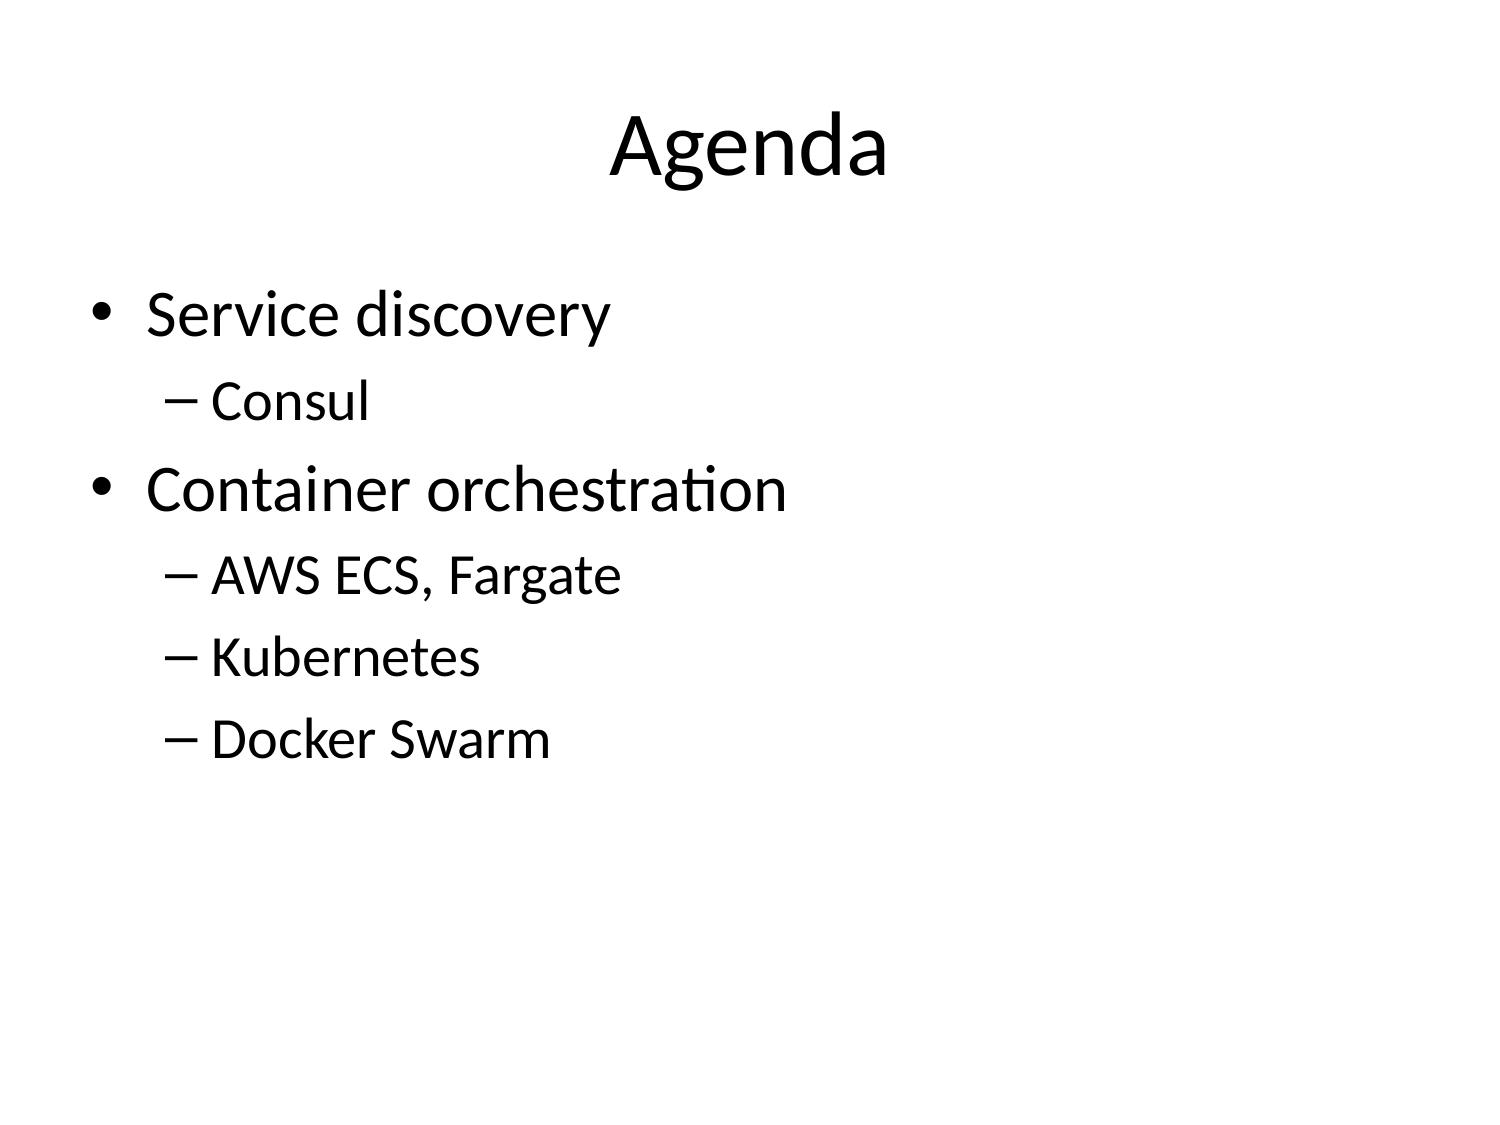

# Agenda
Service discovery
Consul
Container orchestration
AWS ECS, Fargate
Kubernetes
Docker Swarm